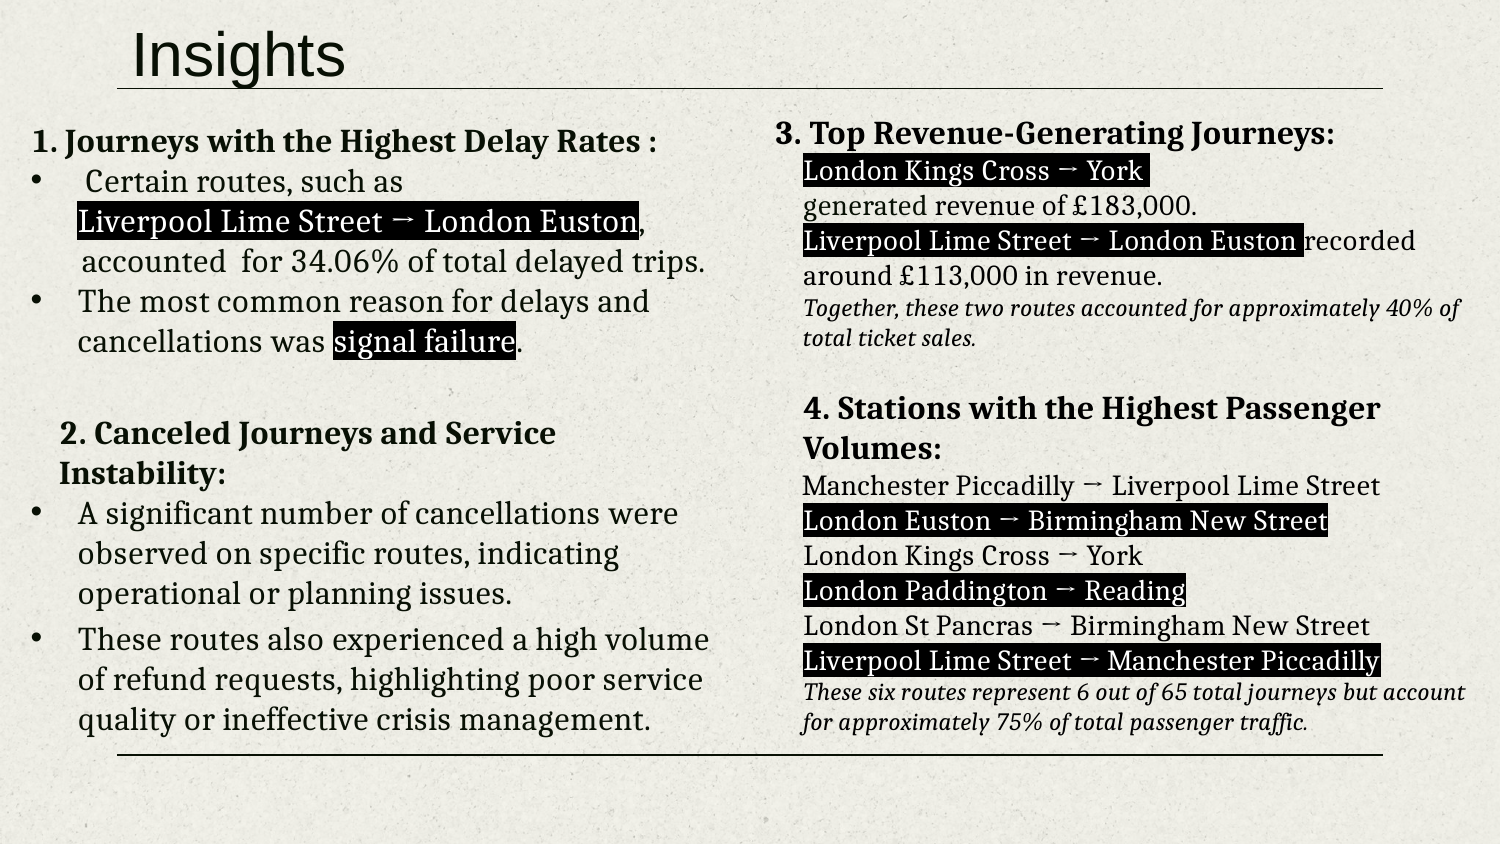

# Insights
1. Journeys with the Highest Delay Rates :
 Certain routes, such as
Liverpool Lime Street → London Euston,
       accounted  for 34.06% of total delayed trips.
The most common reason for delays and cancellations was signal failure.
2. Canceled Journeys and Service Instability:
A significant number of cancellations were observed on specific routes, indicating operational or planning issues.
These routes also experienced a high volume of refund requests, highlighting poor service quality or ineffective crisis management.
3. Top Revenue-Generating Journeys:
London Kings Cross → York
generated revenue of £183,000.
Liverpool Lime Street → London Euston recorded around £113,000 in revenue.
Together, these two routes accounted for approximately 40% of total ticket sales.
4. Stations with the Highest Passenger Volumes:
Manchester Piccadilly → Liverpool Lime Street
London Euston → Birmingham New Street
London Kings Cross → York
London Paddington → Reading
London St Pancras → Birmingham New Street
Liverpool Lime Street → Manchester Piccadilly
These six routes represent 6 out of 65 total journeys but account for approximately 75% of total passenger traffic.